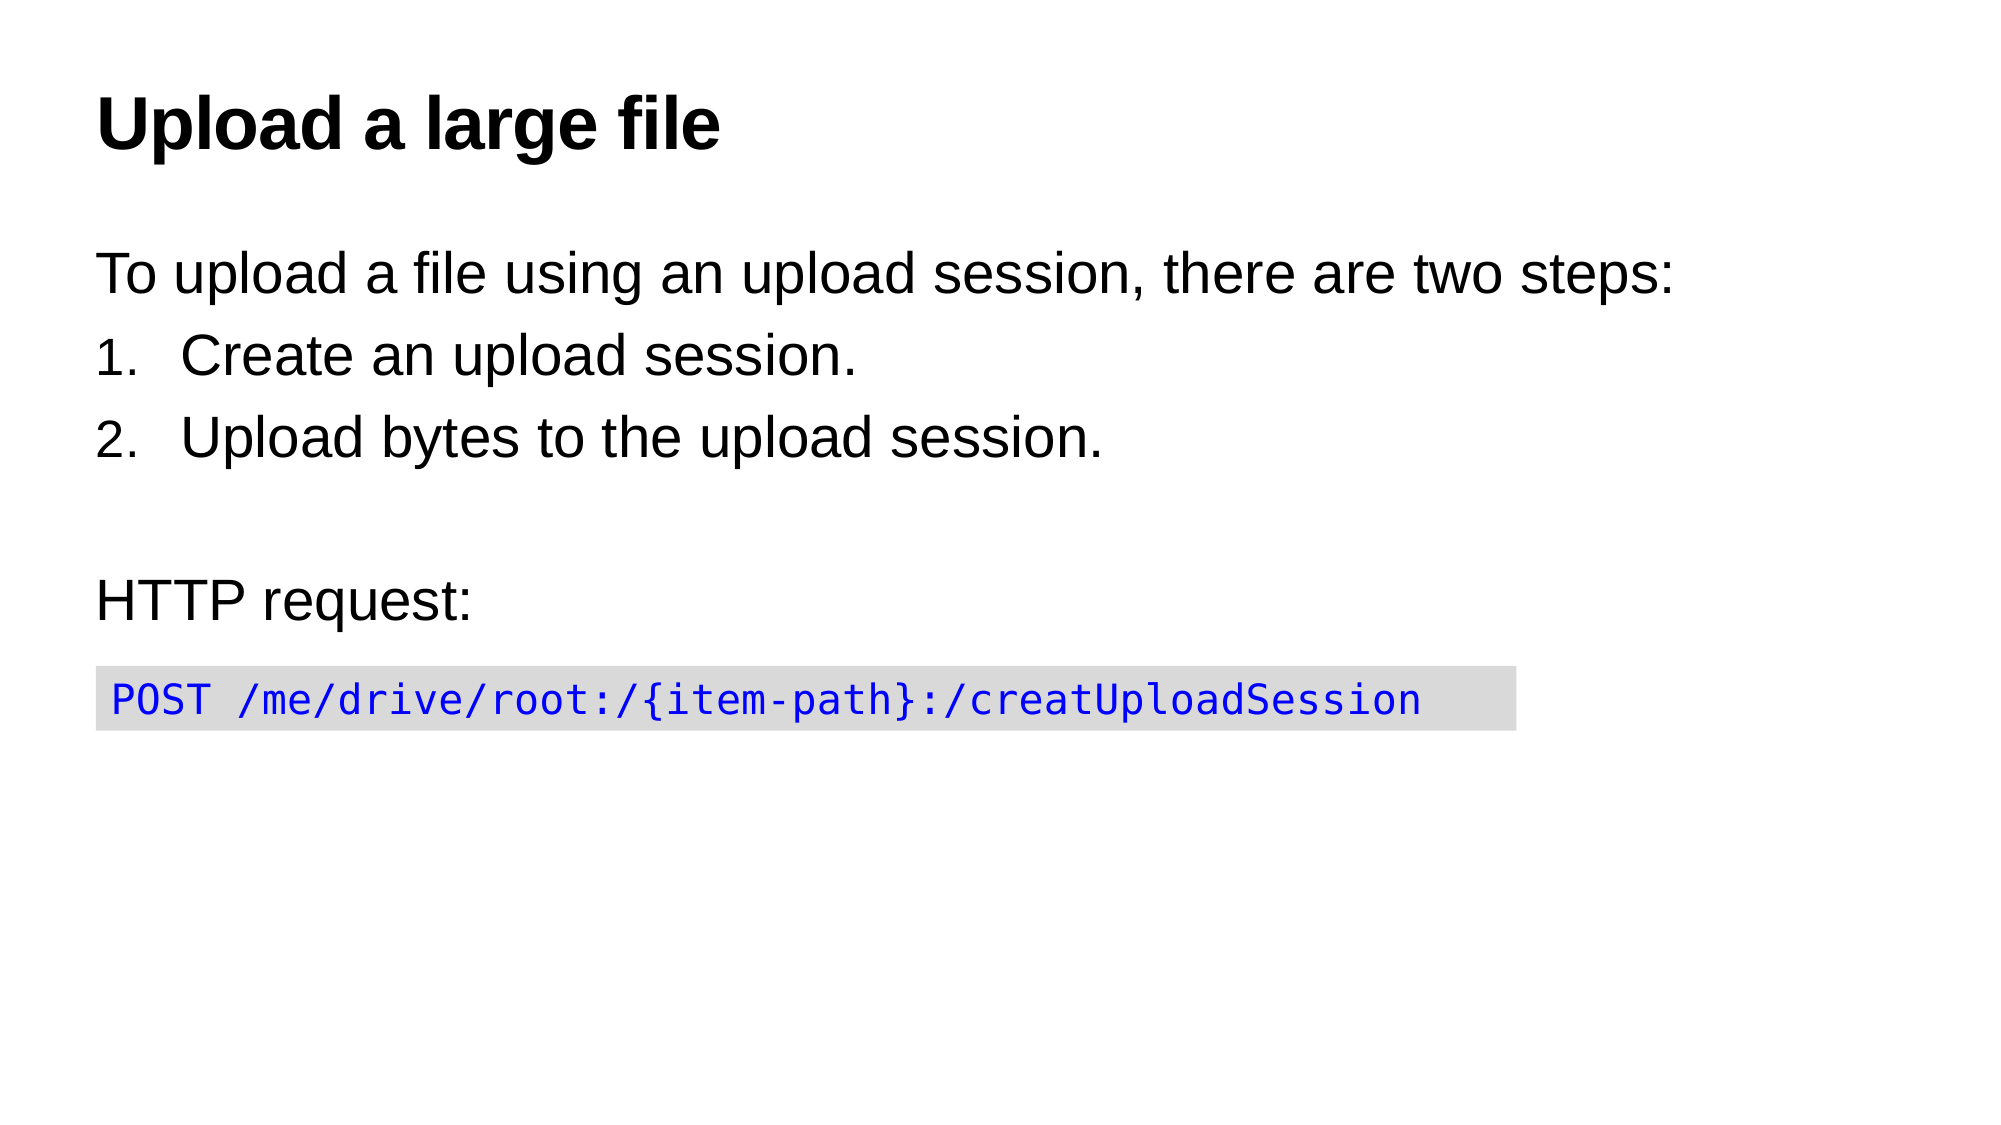

# Upload a large file
To upload a file using an upload session, there are two steps:
Create an upload session.
Upload bytes to the upload session.

HTTP request:
POST /me/drive/root:/{item-path}:/creatUploadSession